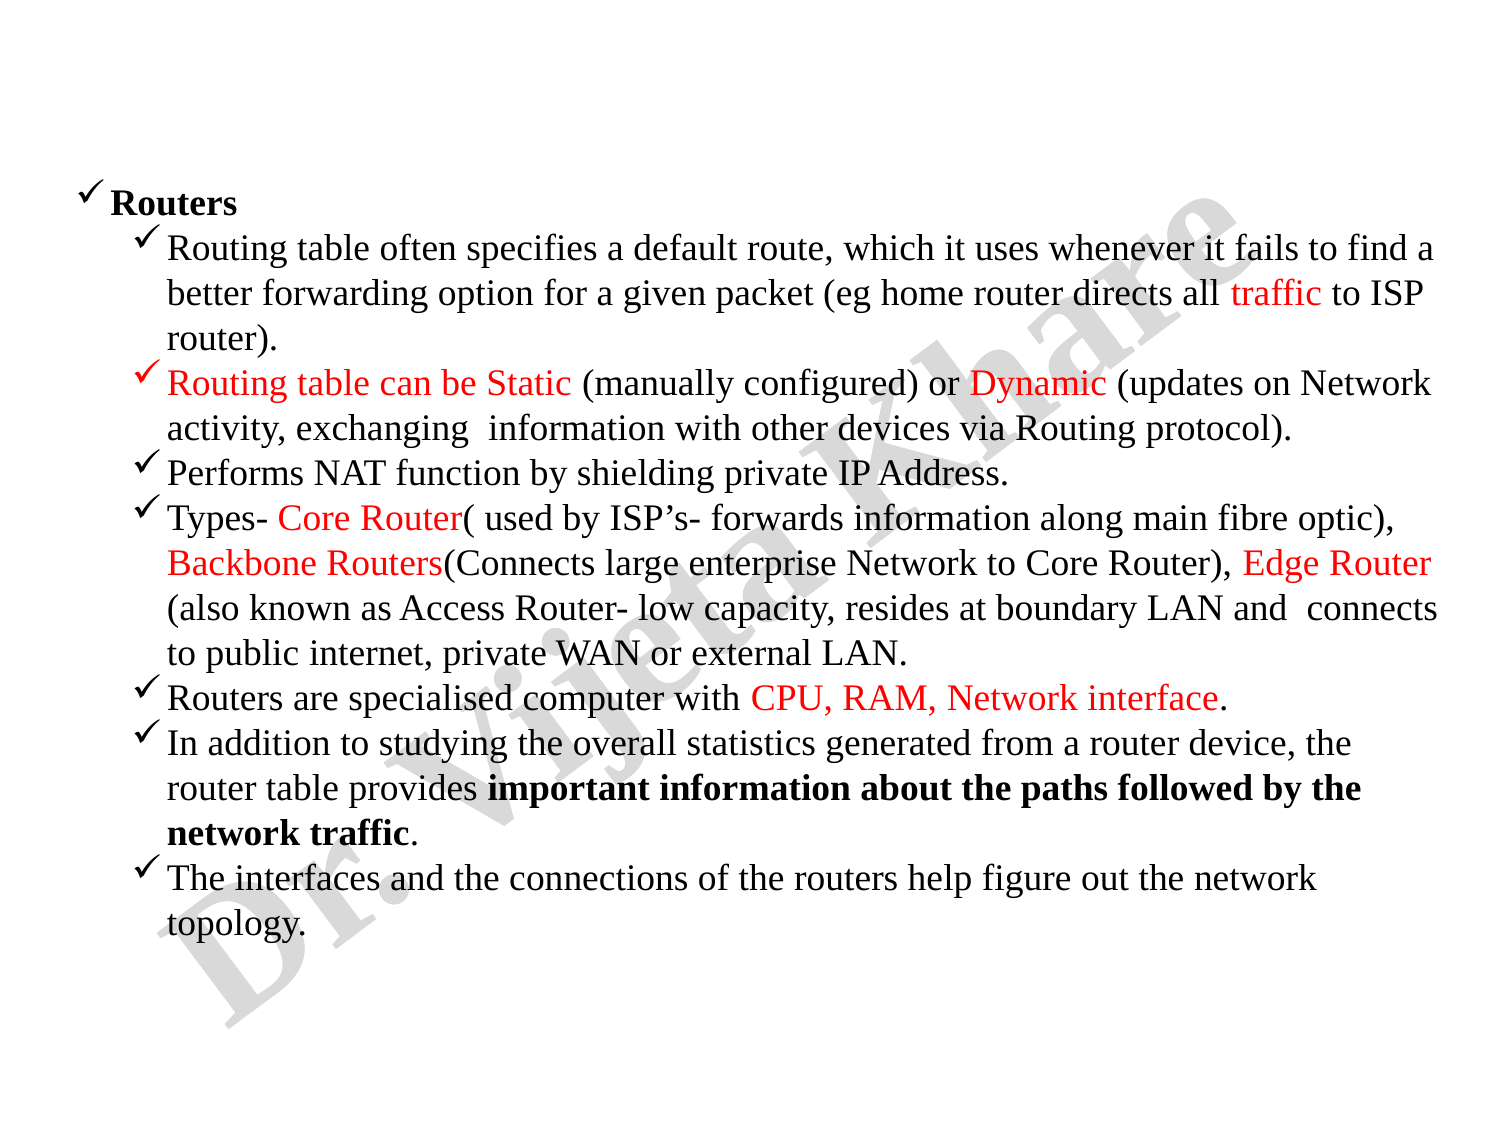

Routers
Routing table often specifies a default route, which it uses whenever it fails to find a better forwarding option for a given packet (eg home router directs all traffic to ISP router).
Routing table can be Static (manually configured) or Dynamic (updates on Network activity, exchanging  information with other devices via Routing protocol).
Performs NAT function by shielding private IP Address.
Types- Core Router( used by ISP’s- forwards information along main fibre optic), Backbone Routers(Connects large enterprise Network to Core Router), Edge Router (also known as Access Router- low capacity, resides at boundary LAN and  connects to public internet, private WAN or external LAN.
Routers are specialised computer with CPU, RAM, Network interface.
In addition to studying the overall statistics generated from a router device, the router table provides important information about the paths followed by the network traffic.
The interfaces and the connections of the routers help figure out the network topology.